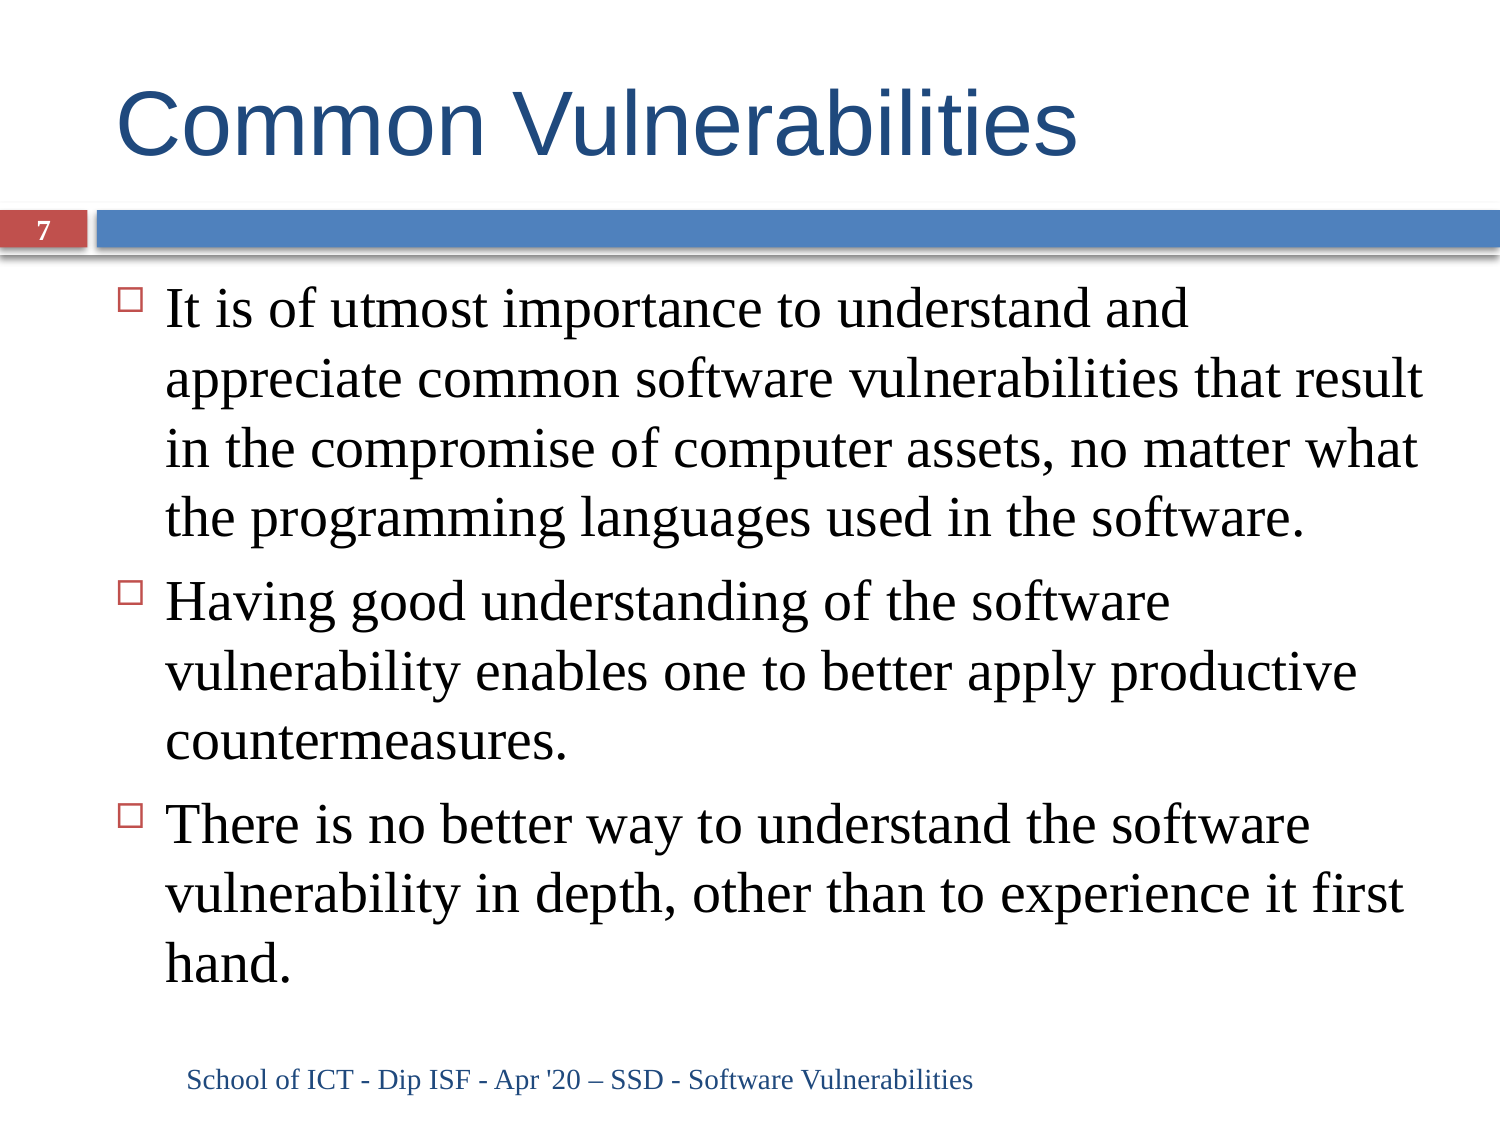

# Common Vulnerabilities
7
It is of utmost importance to understand and appreciate common software vulnerabilities that result in the compromise of computer assets, no matter what the programming languages used in the software.
Having good understanding of the software vulnerability enables one to better apply productive countermeasures.
There is no better way to understand the software vulnerability in depth, other than to experience it first hand.
School of ICT - Dip ISF - Apr '20 – SSD - Software Vulnerabilities